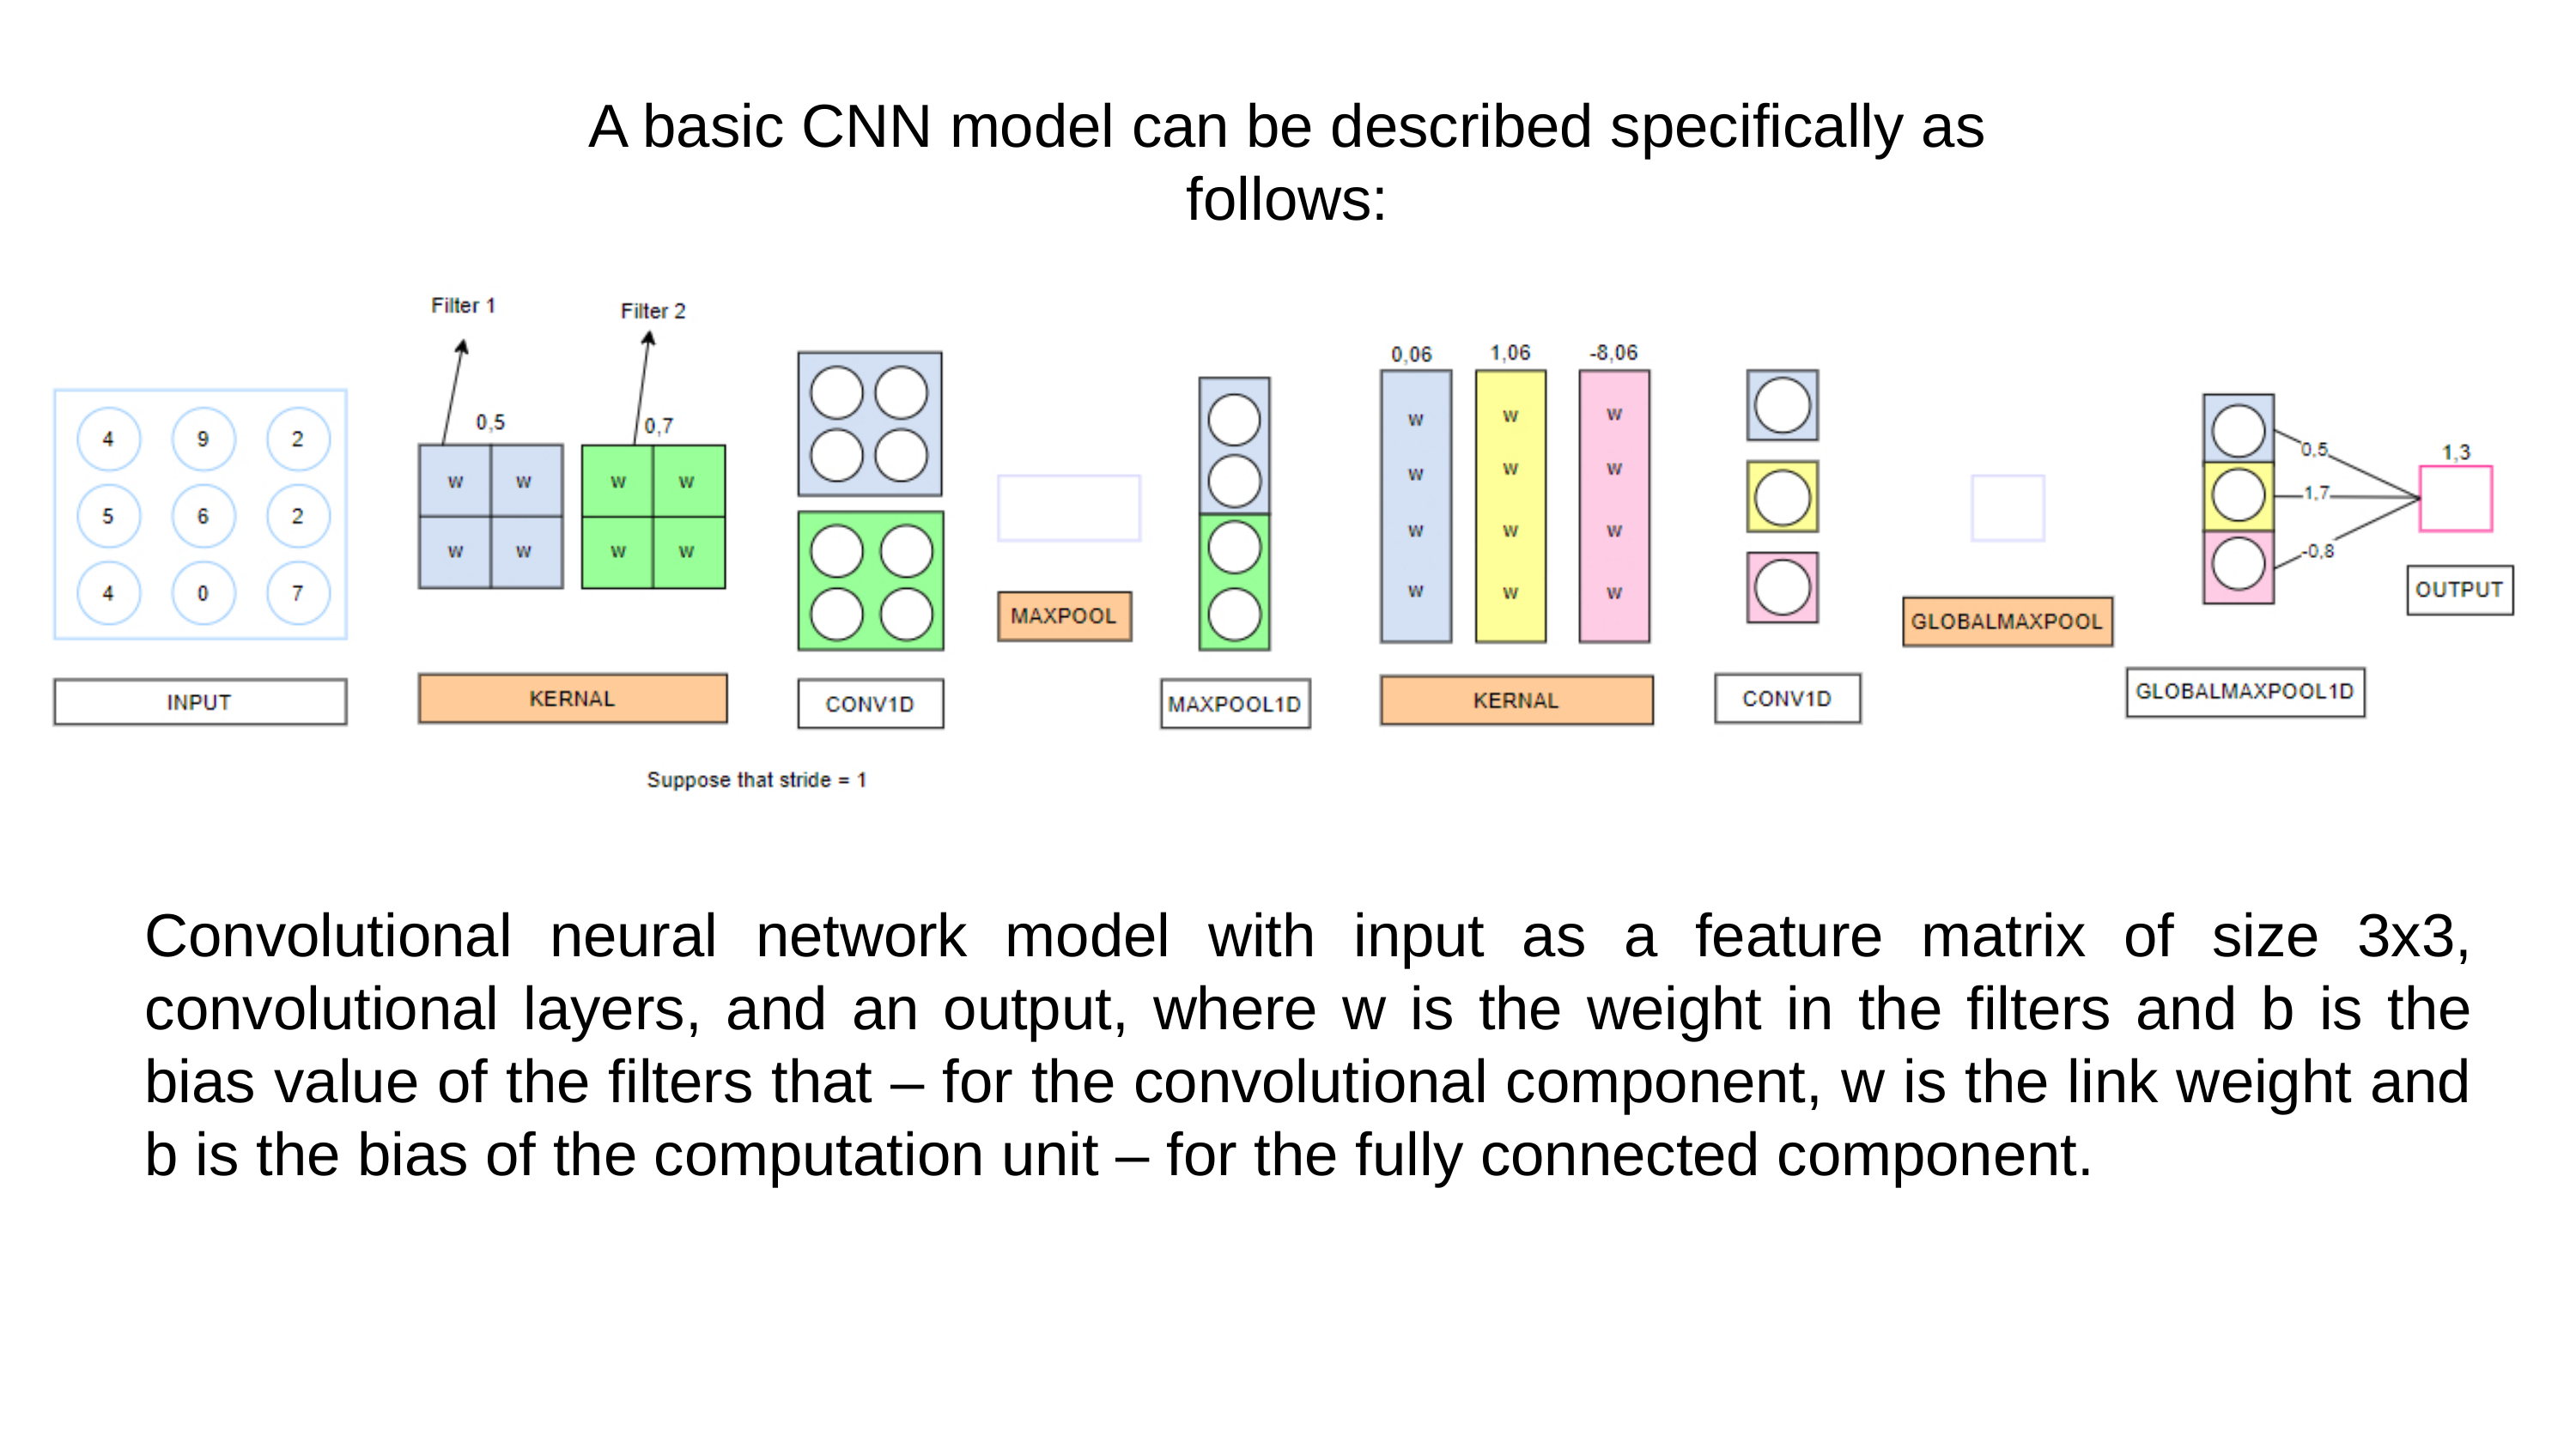

A basic CNN model can be described specifically as follows:

Convolutional neural network model with input as a feature matrix of size 3x3, convolutional layers, and an output, where w is the weight in the filters and b is the bias value of the filters that – for the convolutional component, w is the link weight and b is the bias of the computation unit – for the fully connected component.